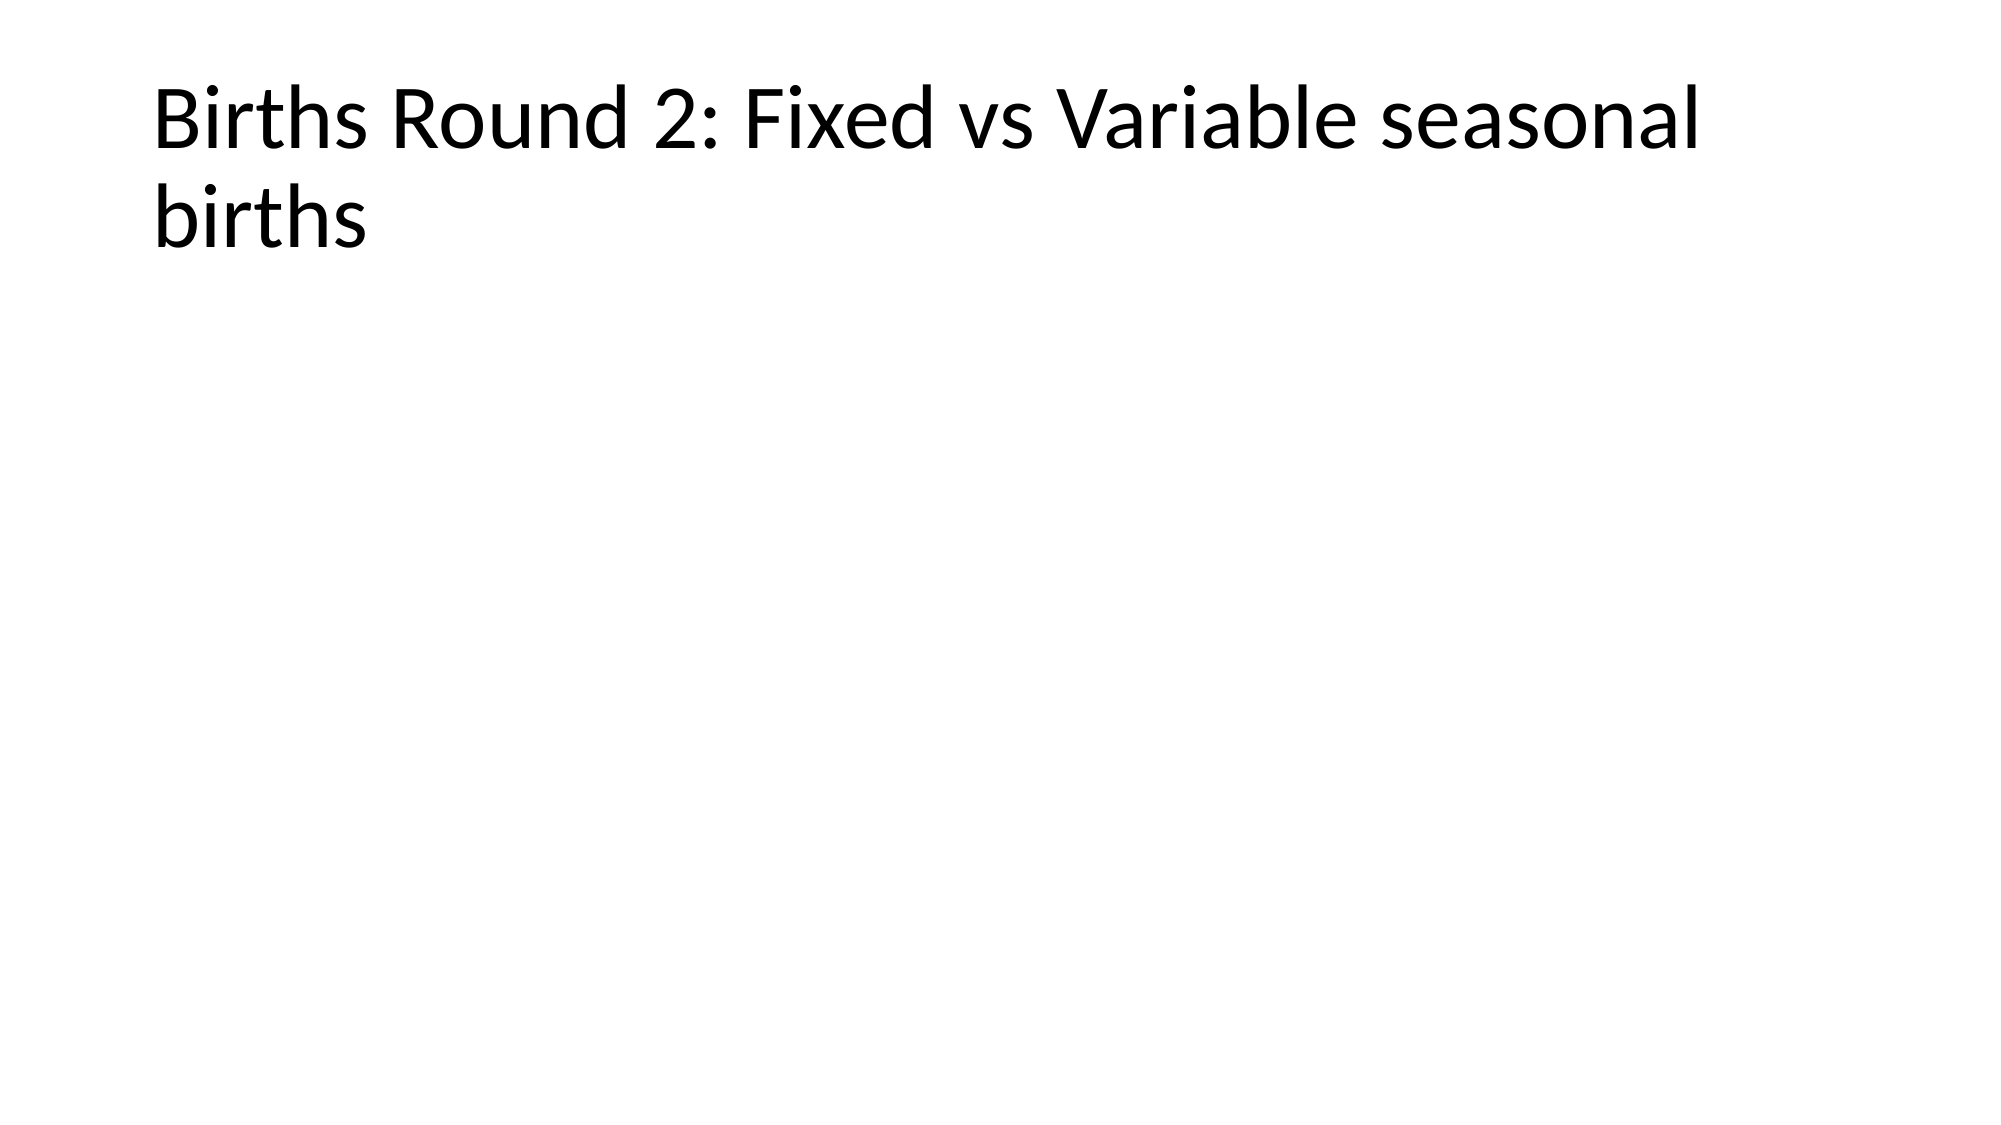

# Births Round 2: Fixed vs Variable seasonal births